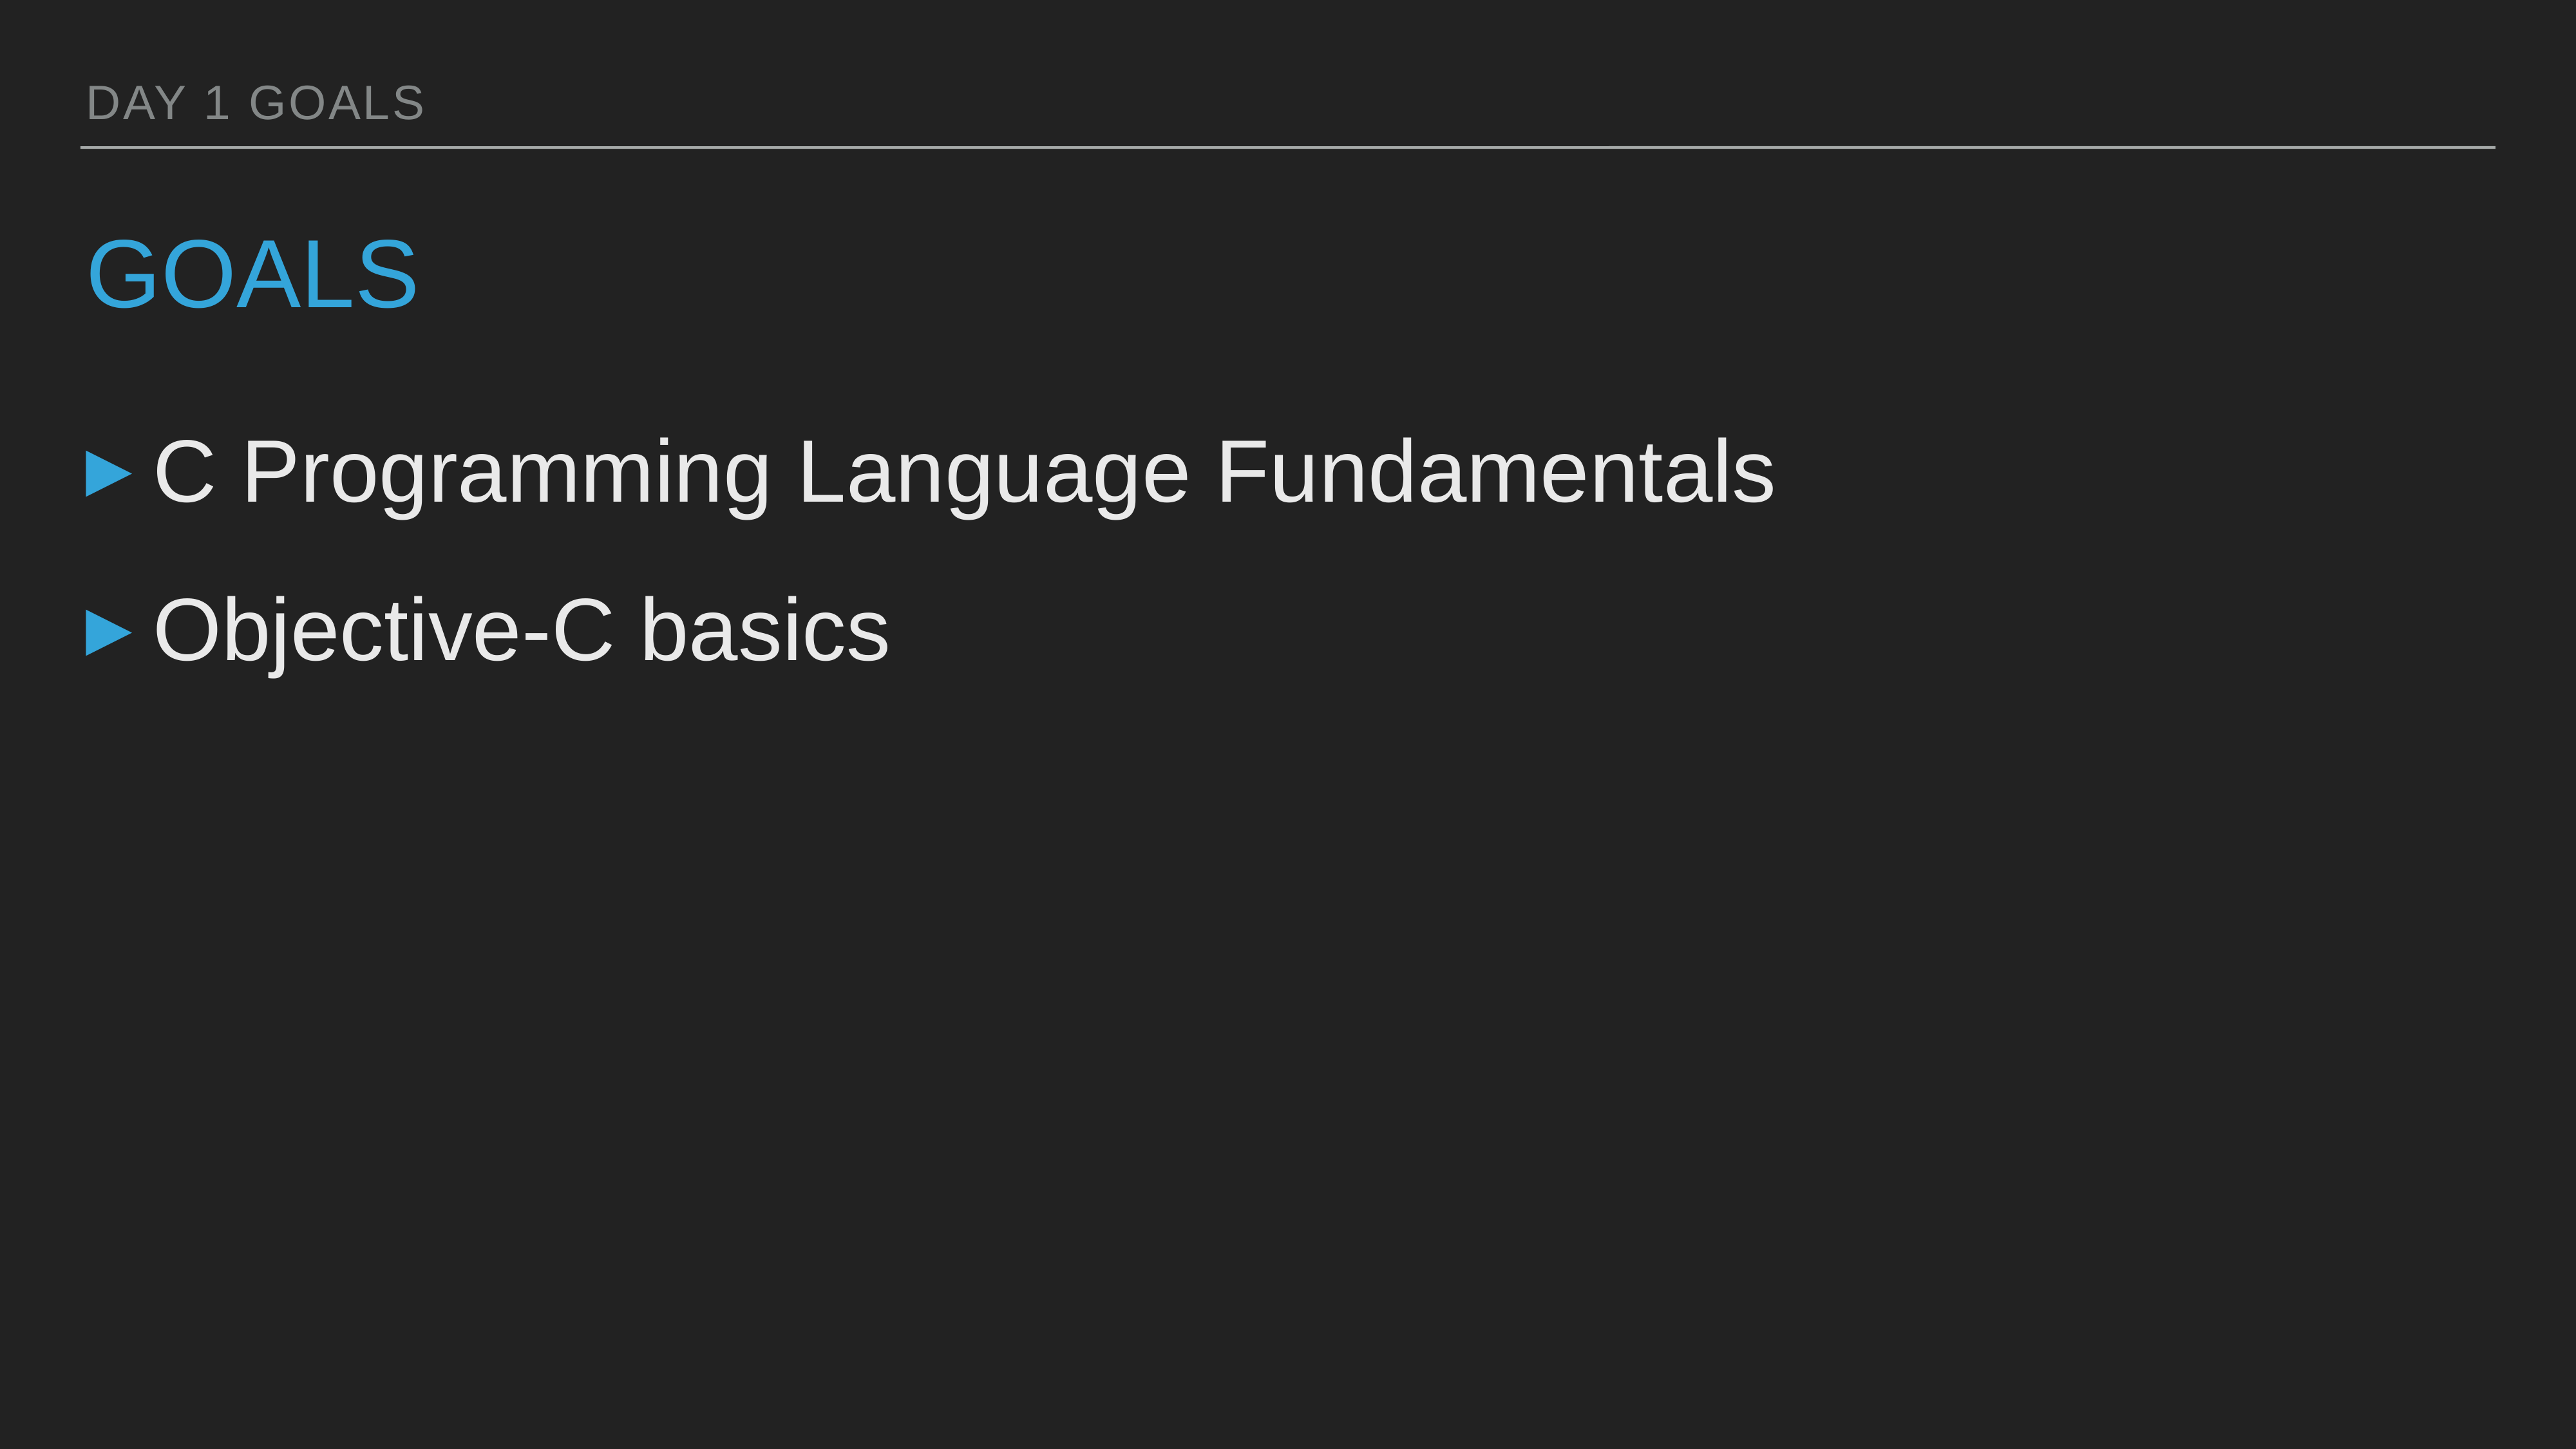

Day 1 GOALS
# GOALS
C Programming Language Fundamentals
Objective-C basics